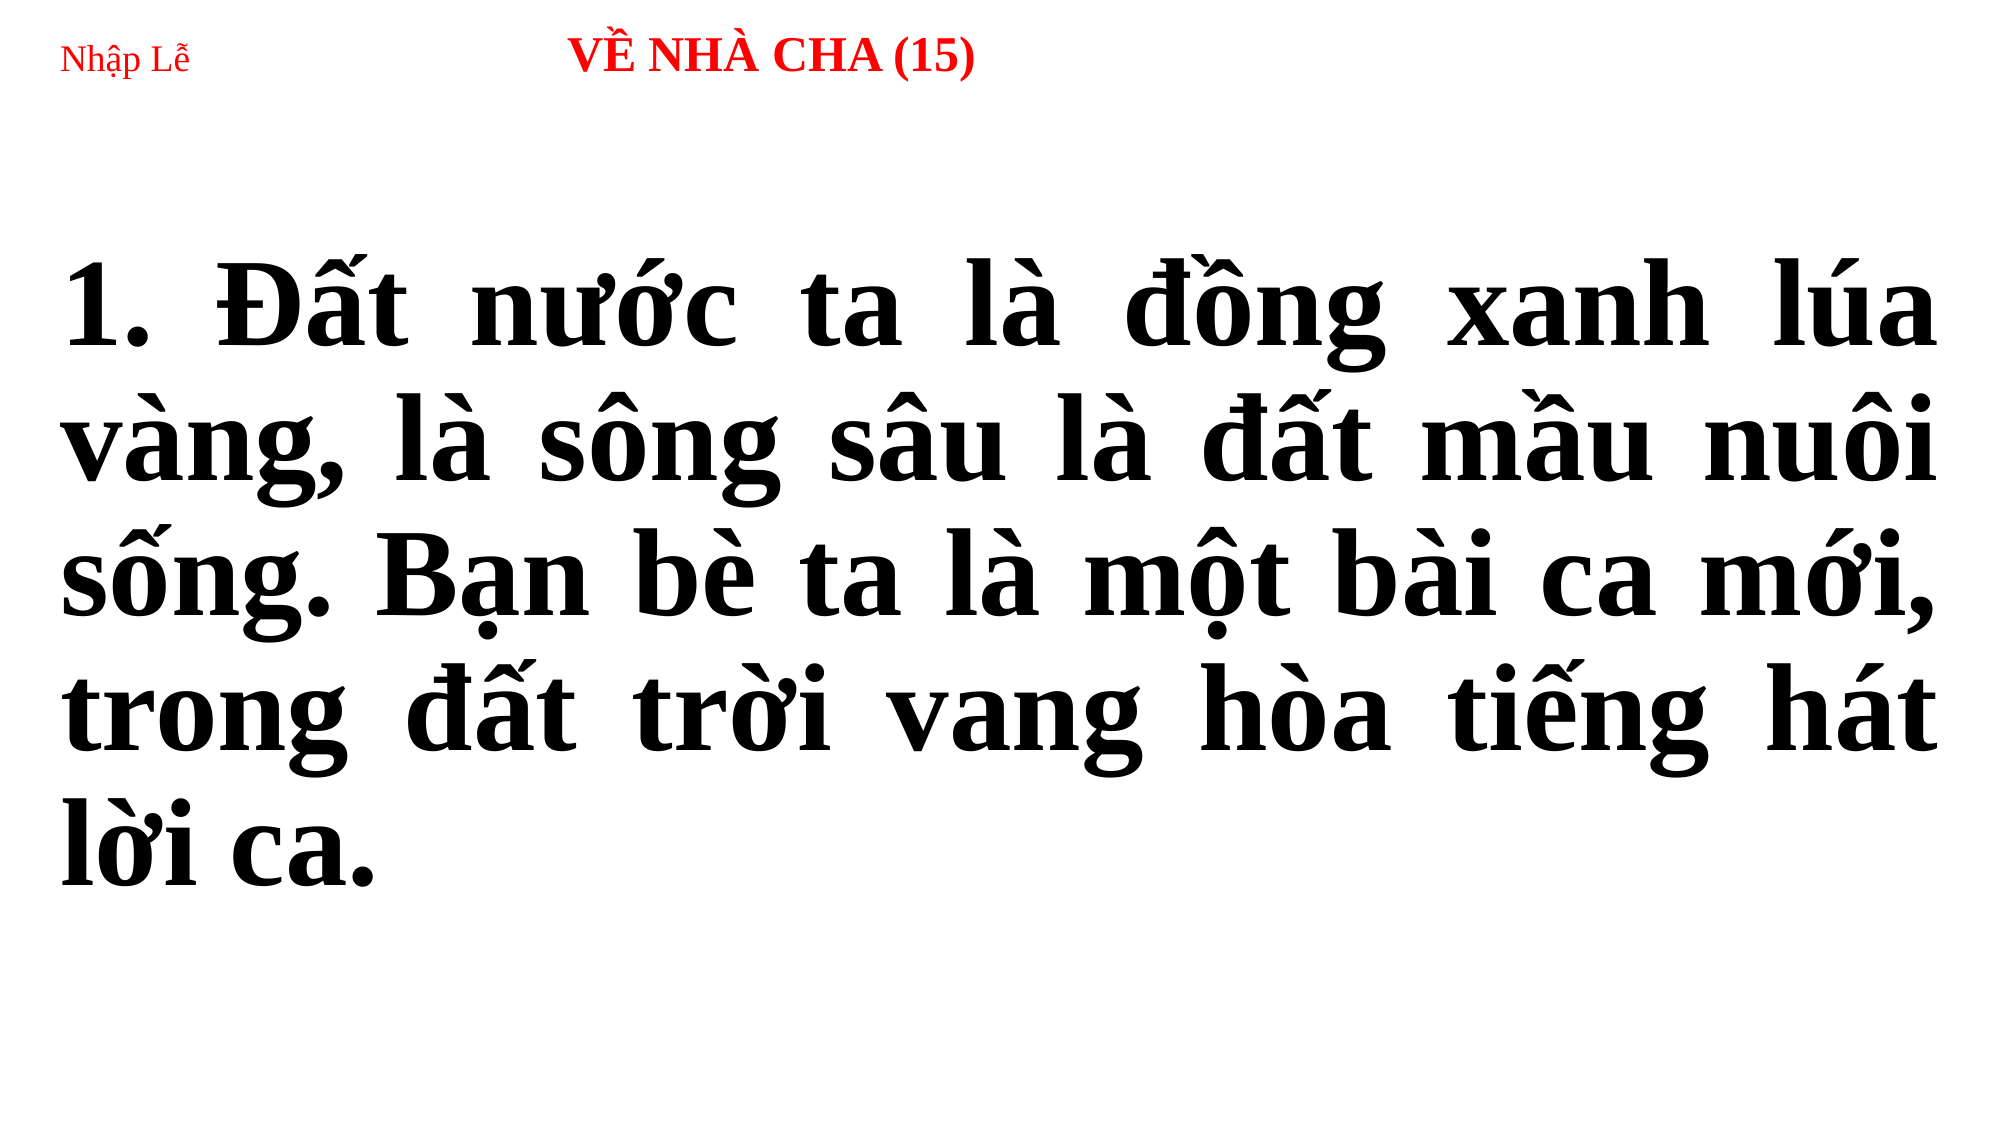

# Nhập Lễ                                 	      VỀ NHÀ CHA (15)
1. Đất nước ta là đồng xanh lúa vàng, là sông sâu là đất mầu nuôi sống. Bạn bè ta là một bài ca mới, trong đất trời vang hòa tiếng hát lời ca.